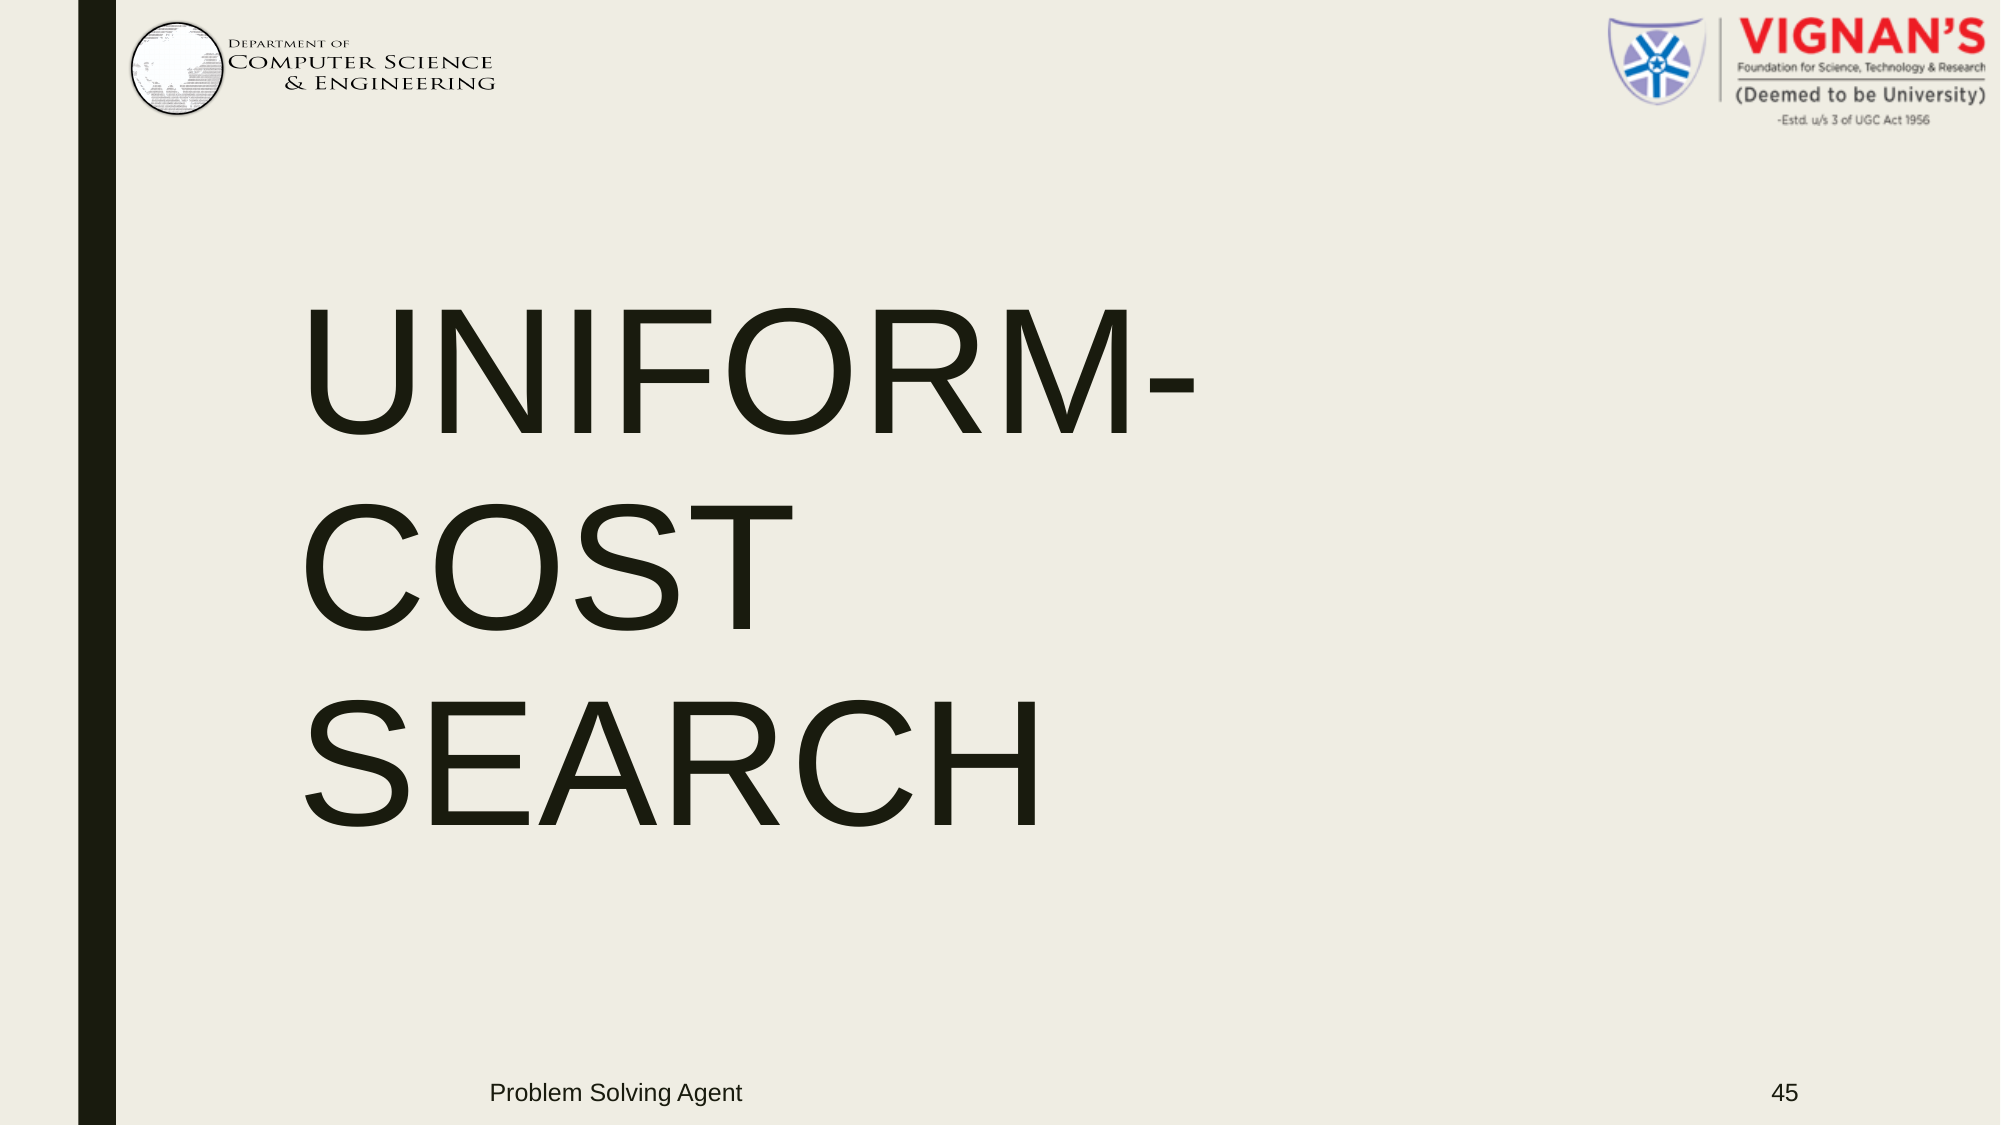

# UNIFORM-COST SEARCH
Problem Solving Agent
45